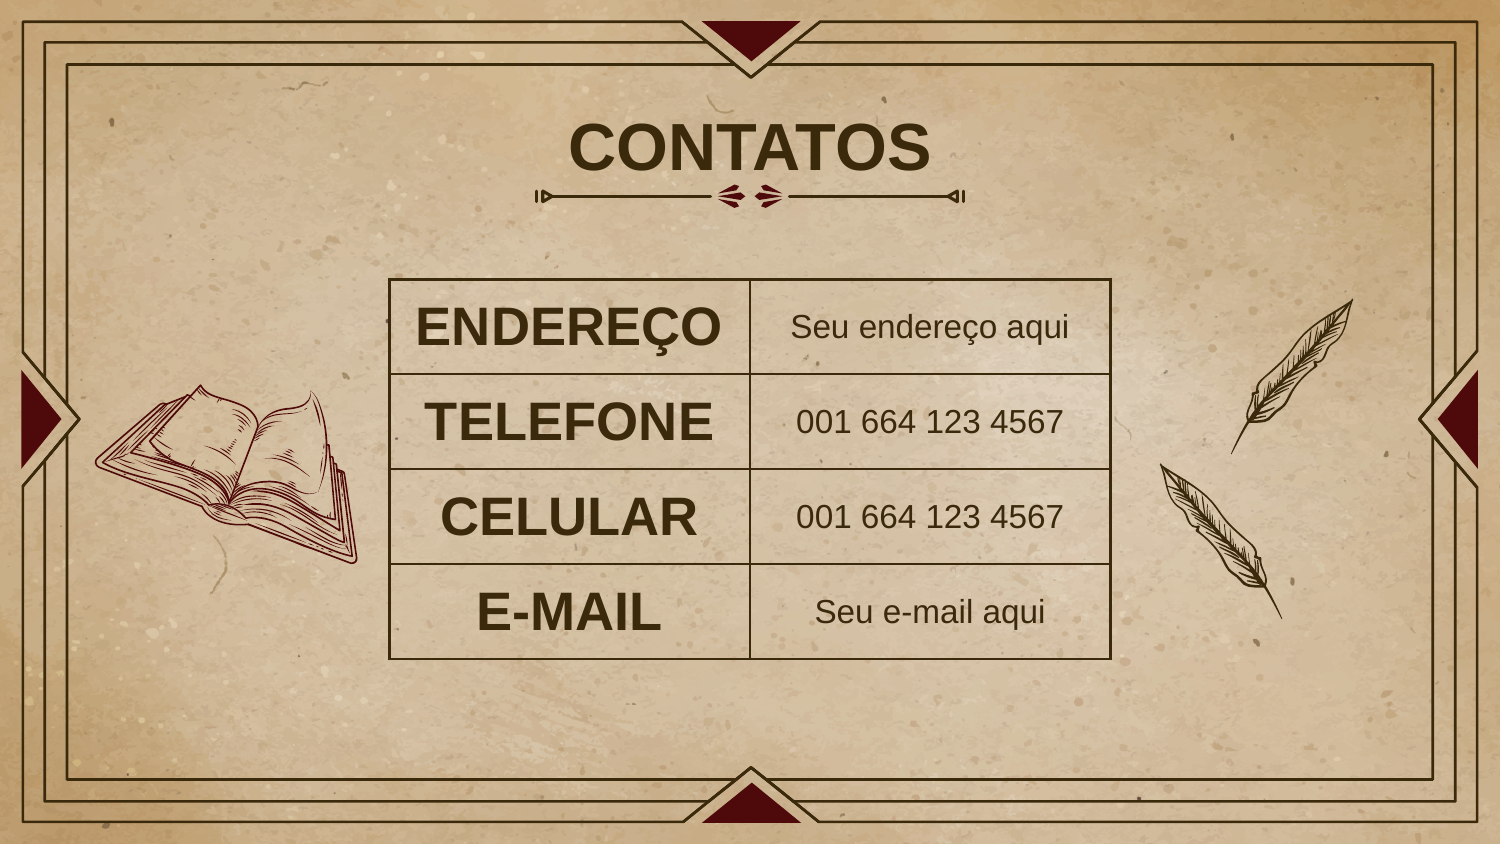

# CONTATOS
| ENDEREÇO | Seu endereço aqui |
| --- | --- |
| TELEFONE | 001 664 123 4567 |
| CELULAR | 001 664 123 4567 |
| E-MAIL | Seu e-mail aqui |